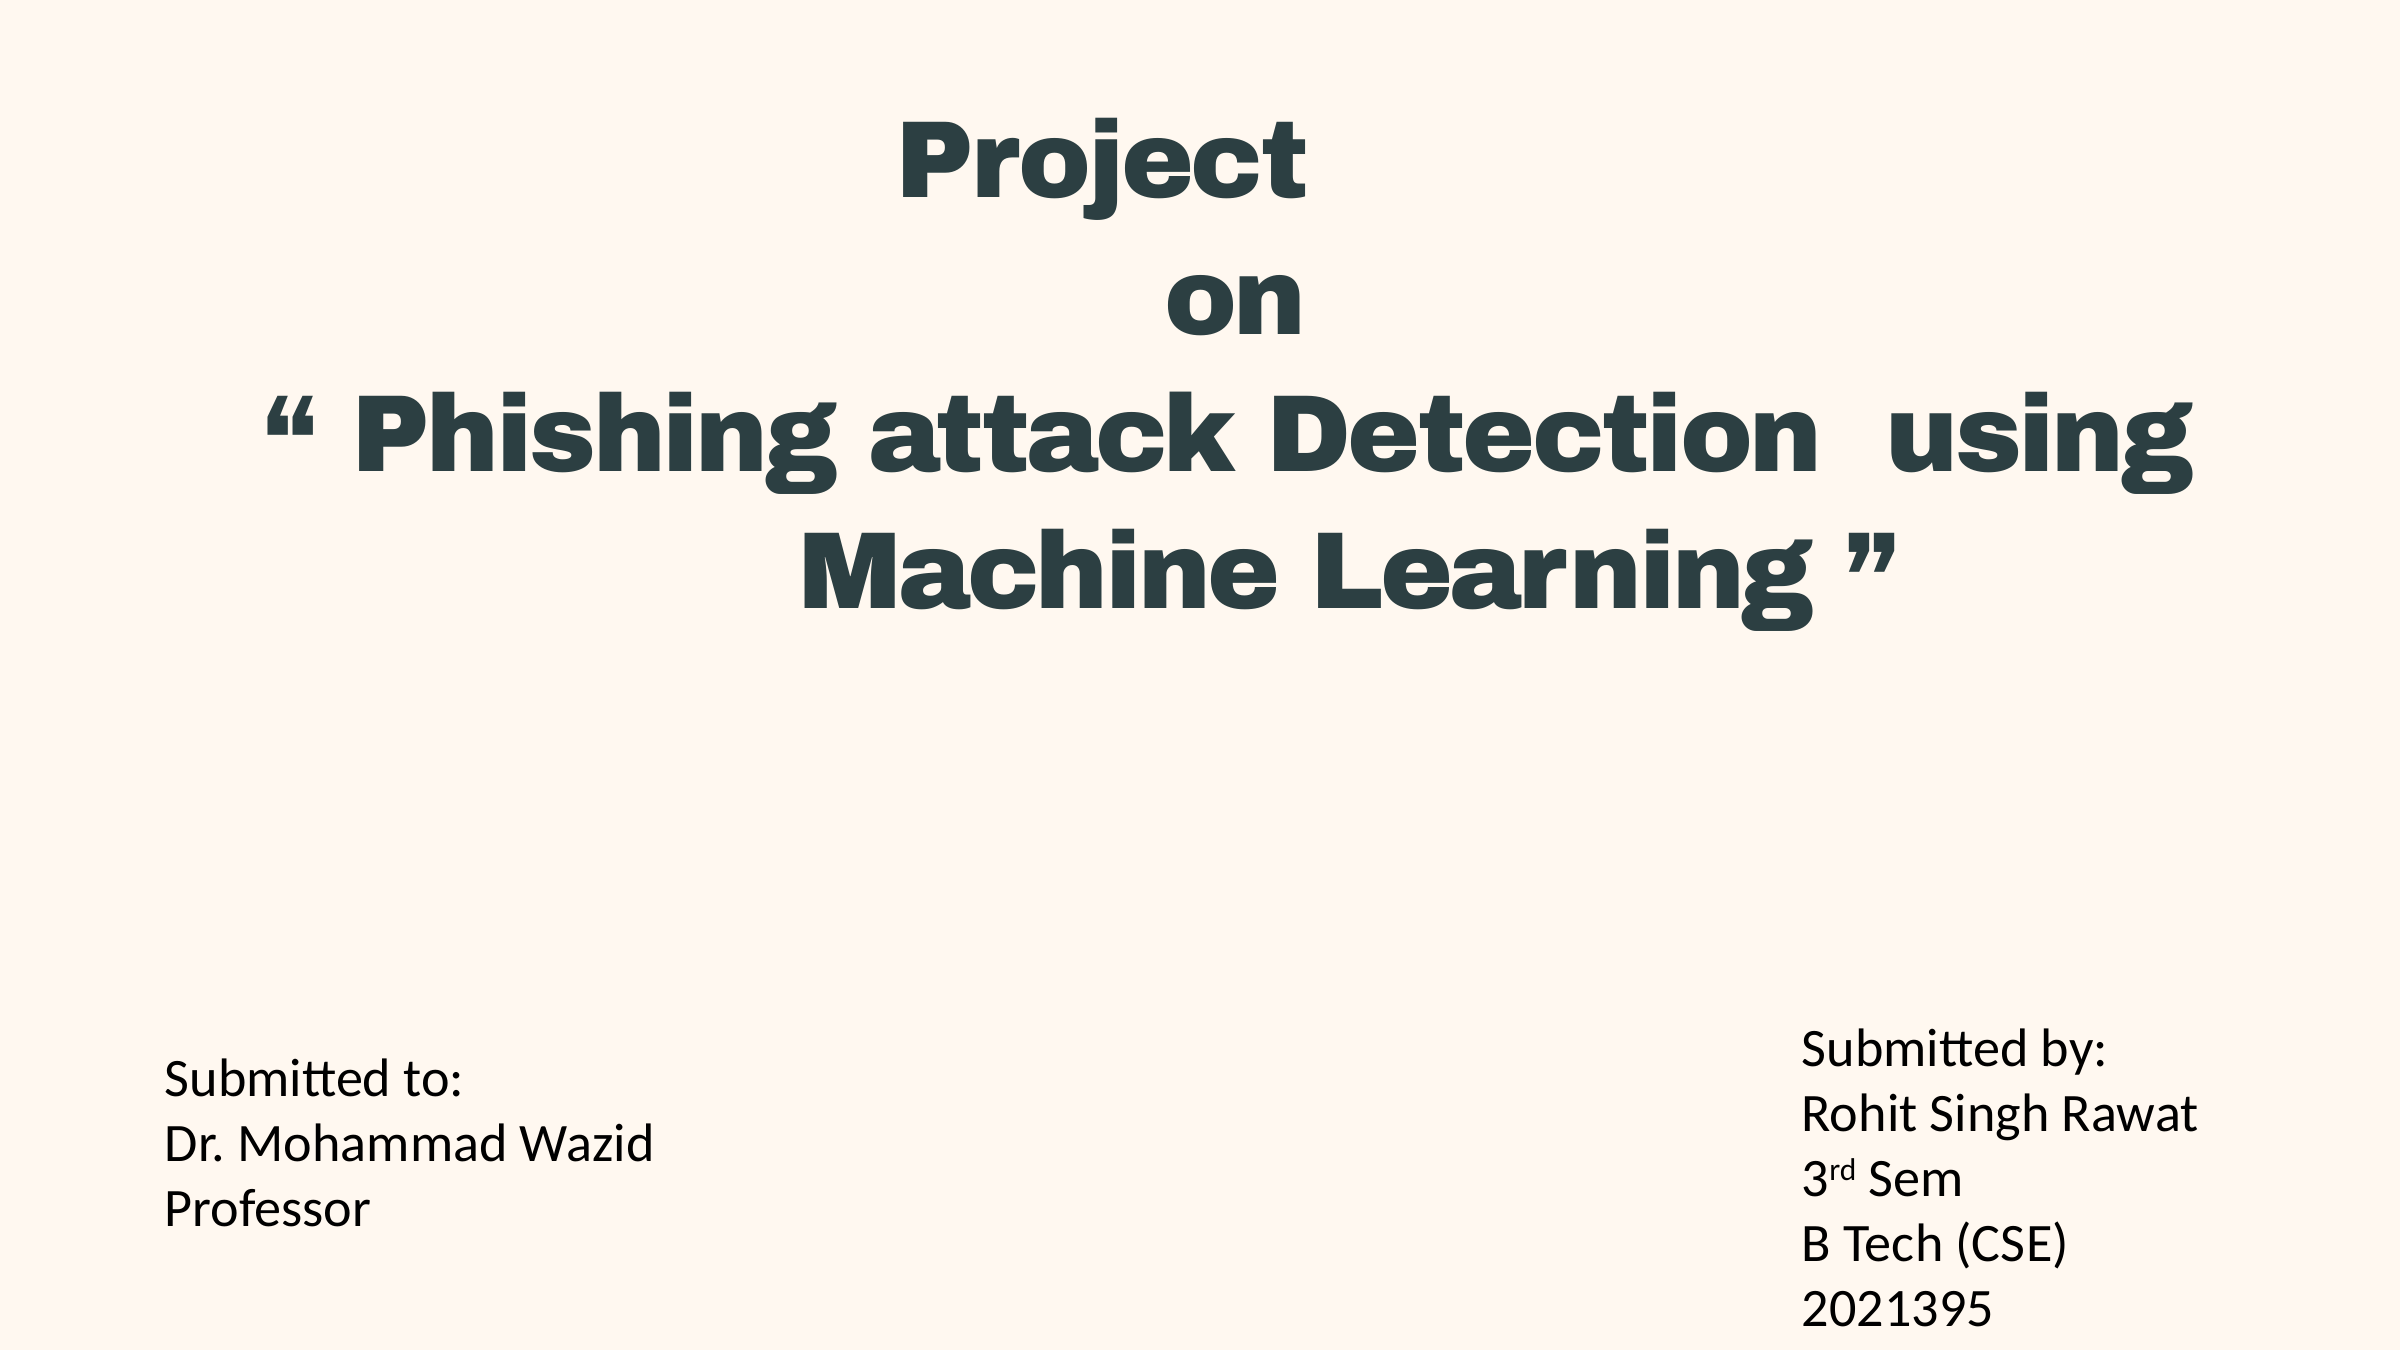

Project
                                on
     “ Phishing attack Detection  using
                     Machine Learning ”

Submitted by:
Rohit Singh Rawat
3rd Sem
B Tech (CSE)
2021395
Submitted to:
Dr. Mohammad Wazid
Professor